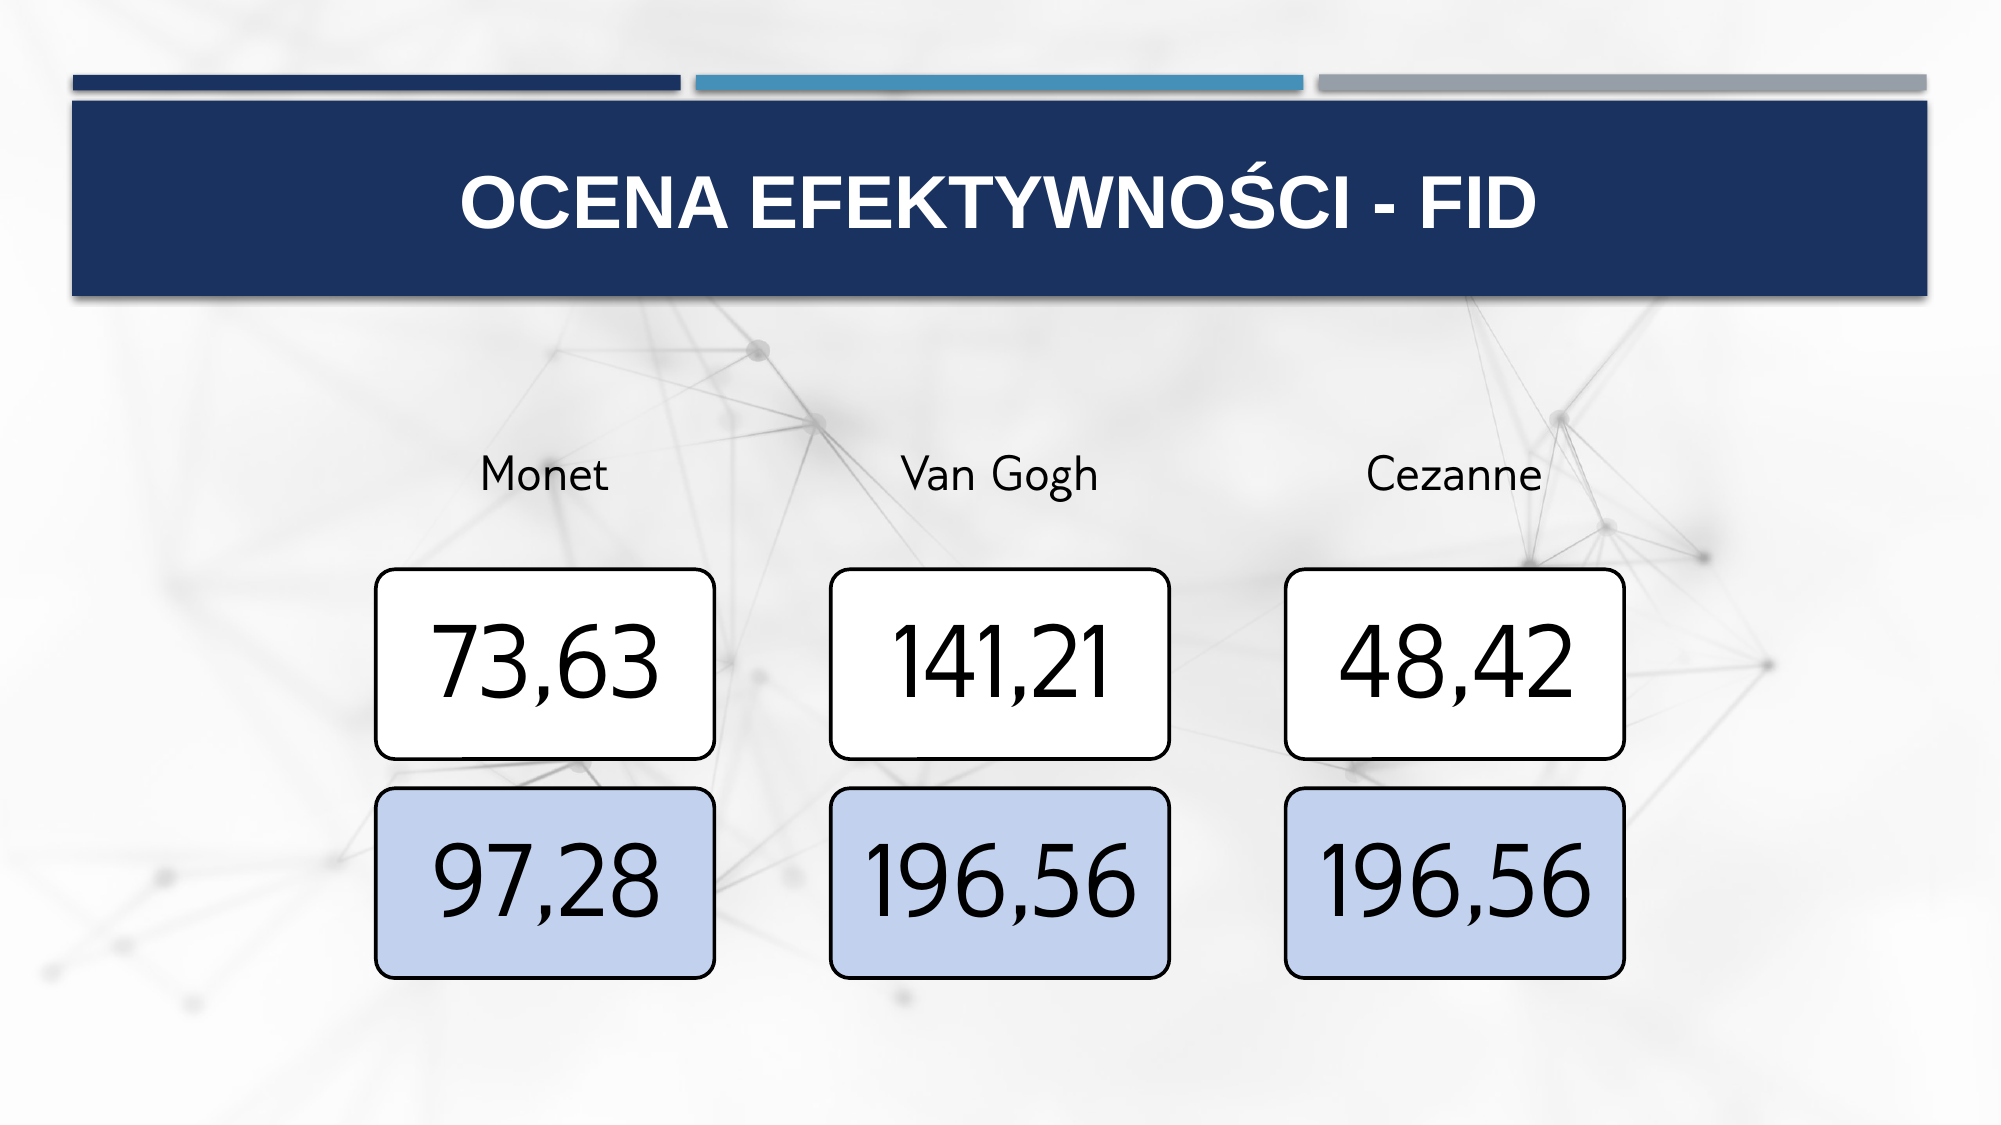

# Ocena efektywności - FID
Monet
73,63
97,28
Van Gogh
141,21
196,56
Cezanne
48,42
196,56